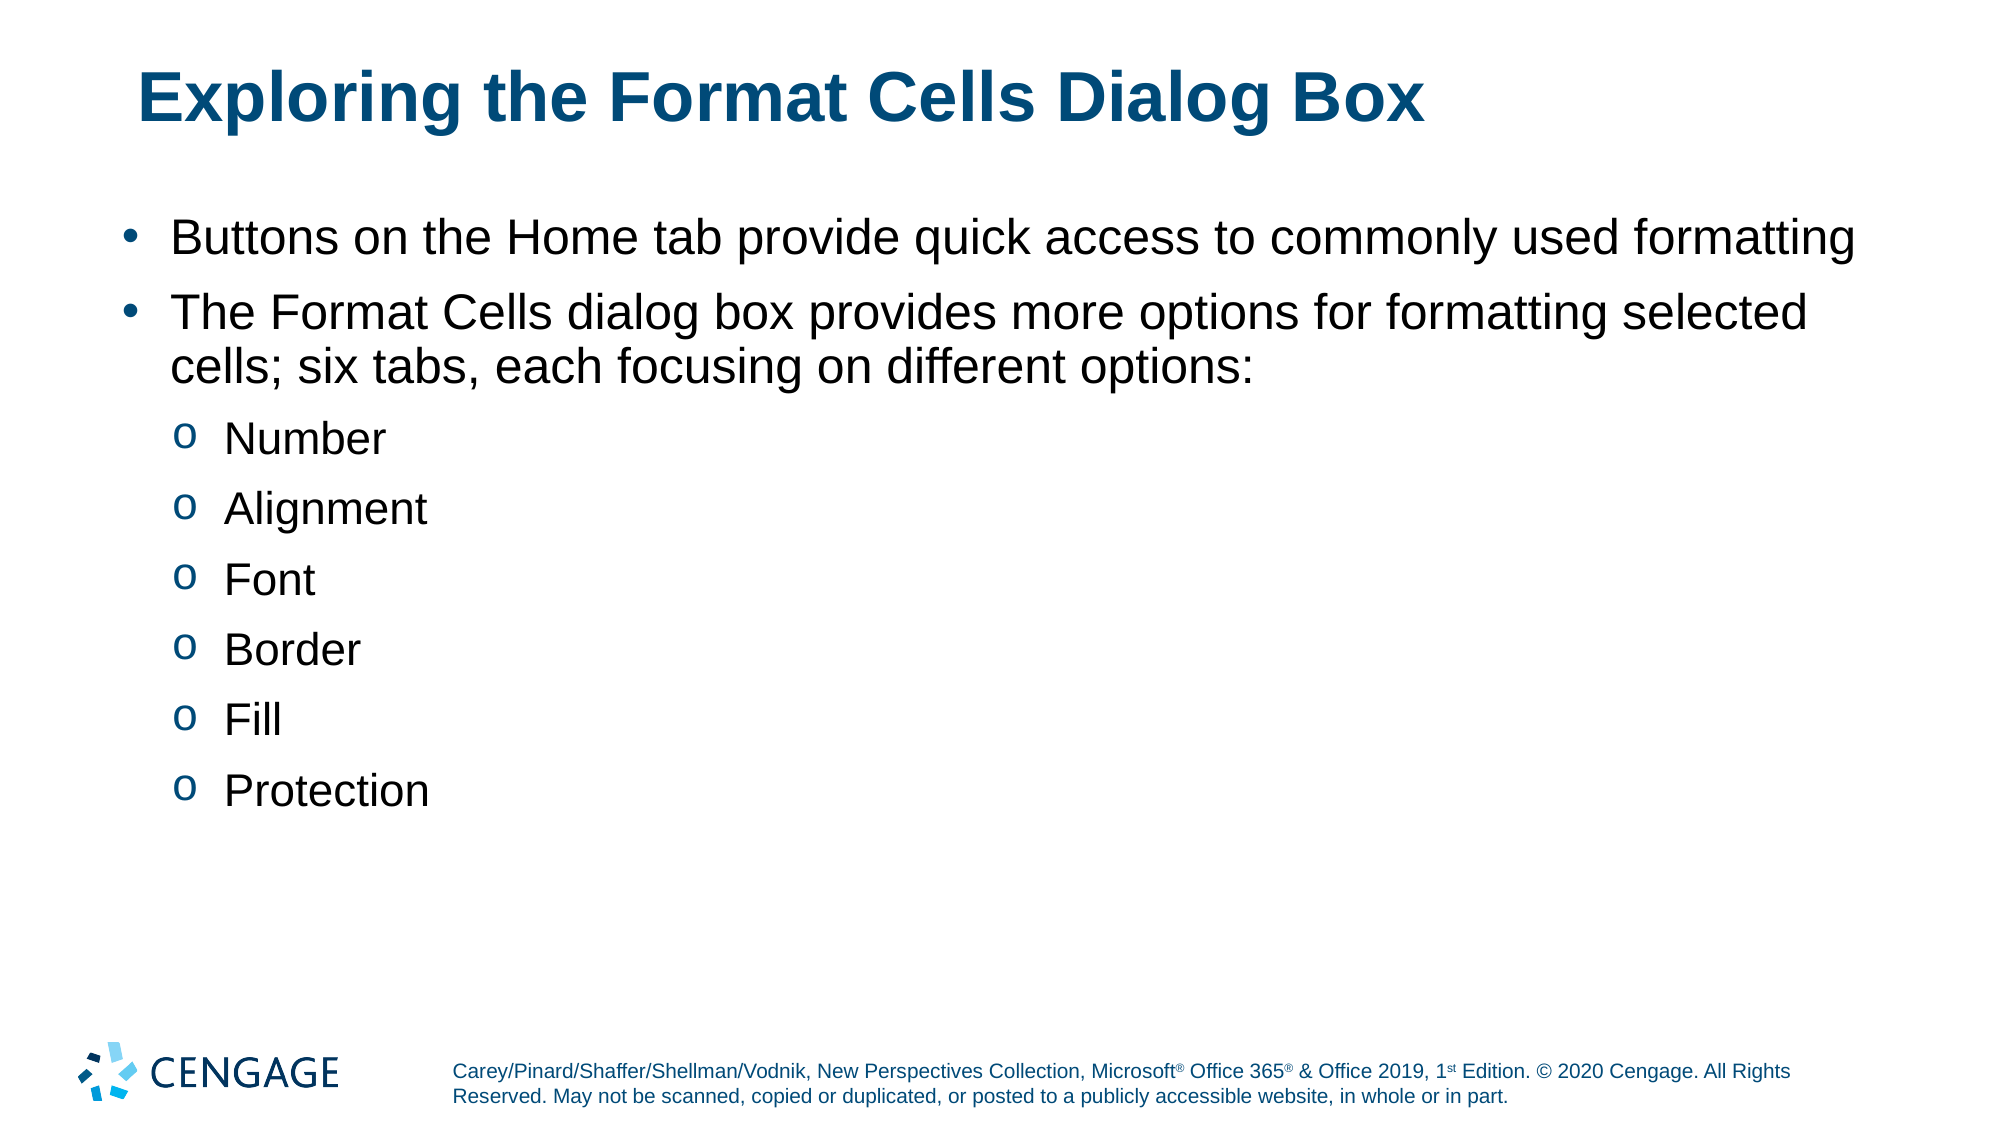

# Exploring the Format Cells Dialog Box
Buttons on the Home tab provide quick access to commonly used formatting
The Format Cells dialog box provides more options for formatting selected cells; six tabs, each focusing on different options:
Number
Alignment
Font
Border
Fill
Protection